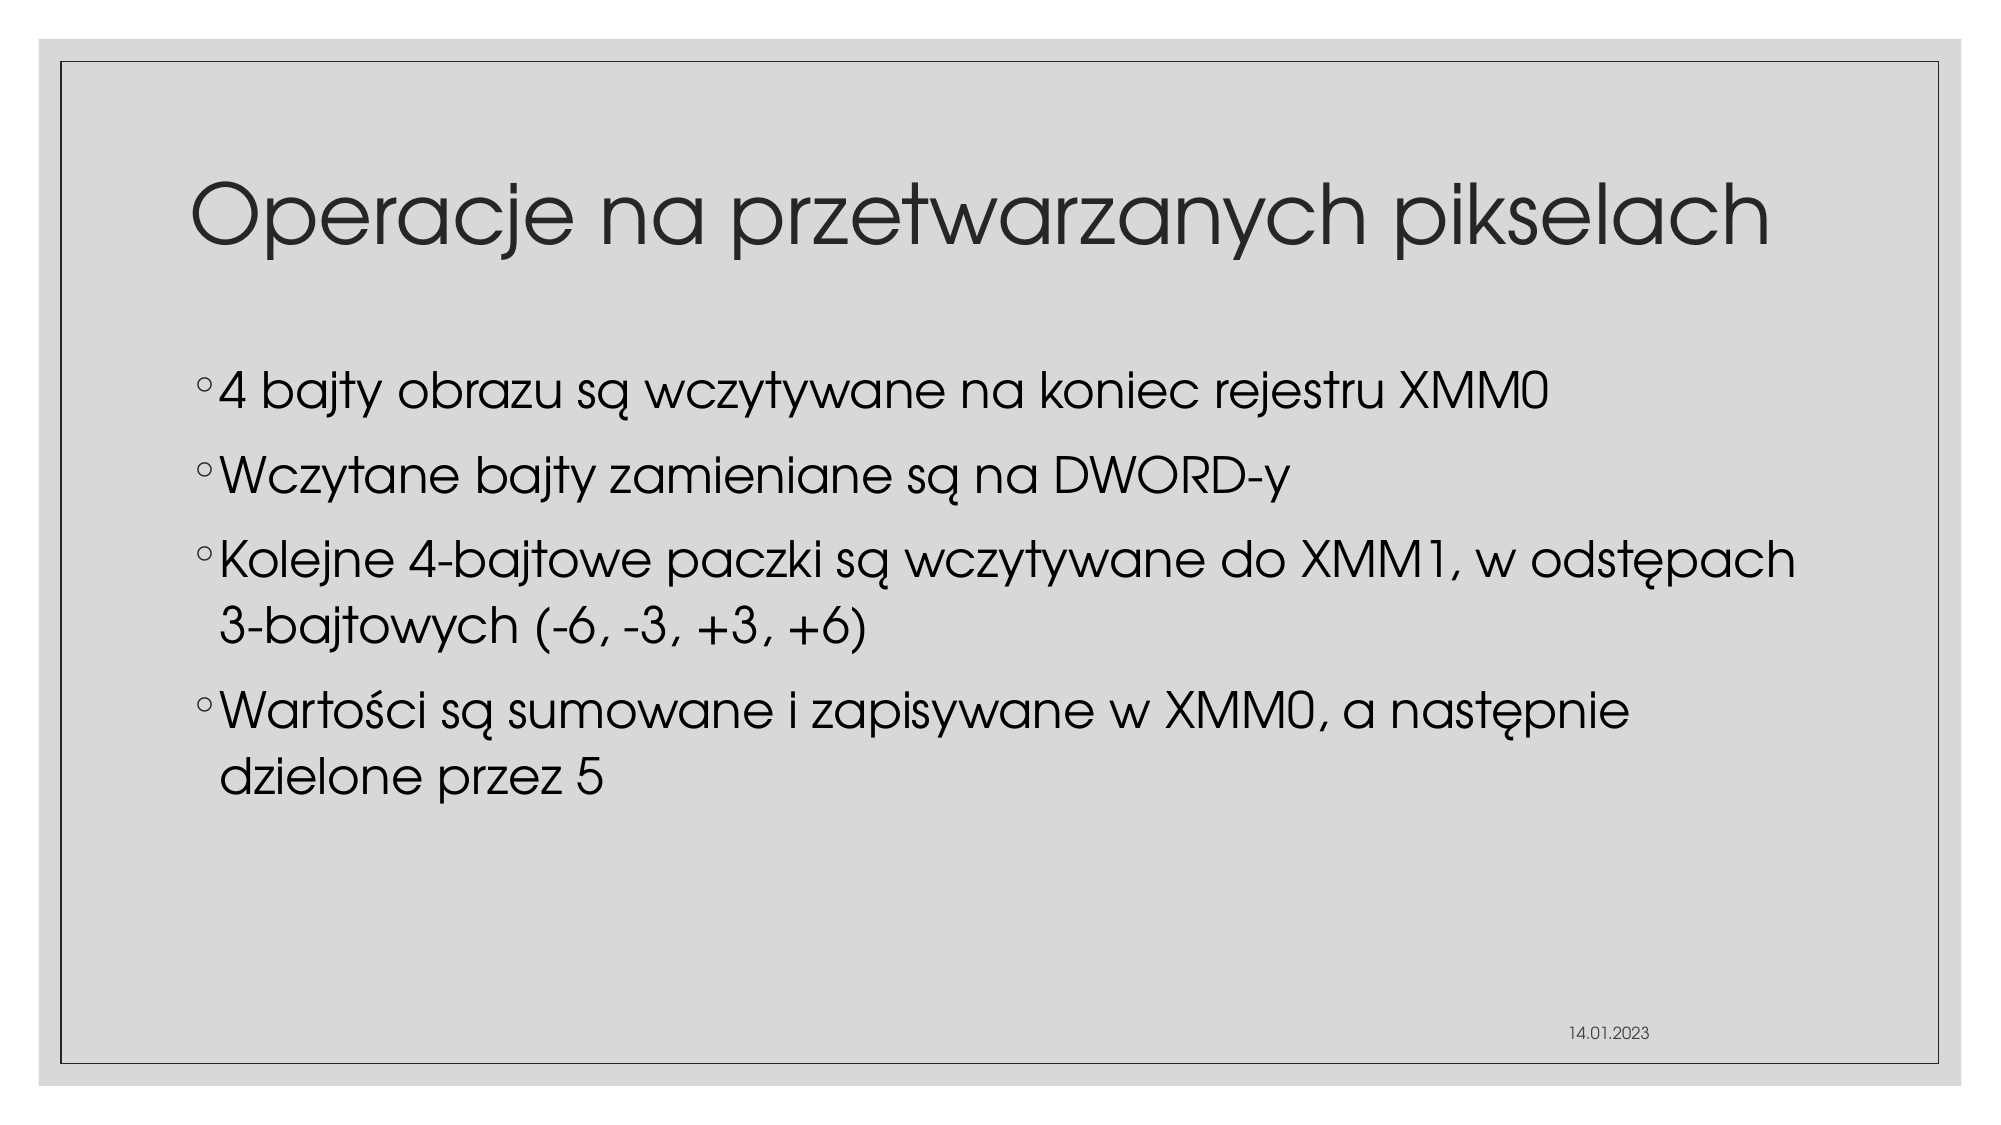

# Operacje na przetwarzanych pikselach
4 bajty obrazu są wczytywane na koniec rejestru XMM0
Wczytane bajty zamieniane są na DWORD-y
Kolejne 4-bajtowe paczki są wczytywane do XMM1, w odstępach 3-bajtowych (-6, -3, +3, +6)
Wartości są sumowane i zapisywane w XMM0, a następnie dzielone przez 5
14.01.2023